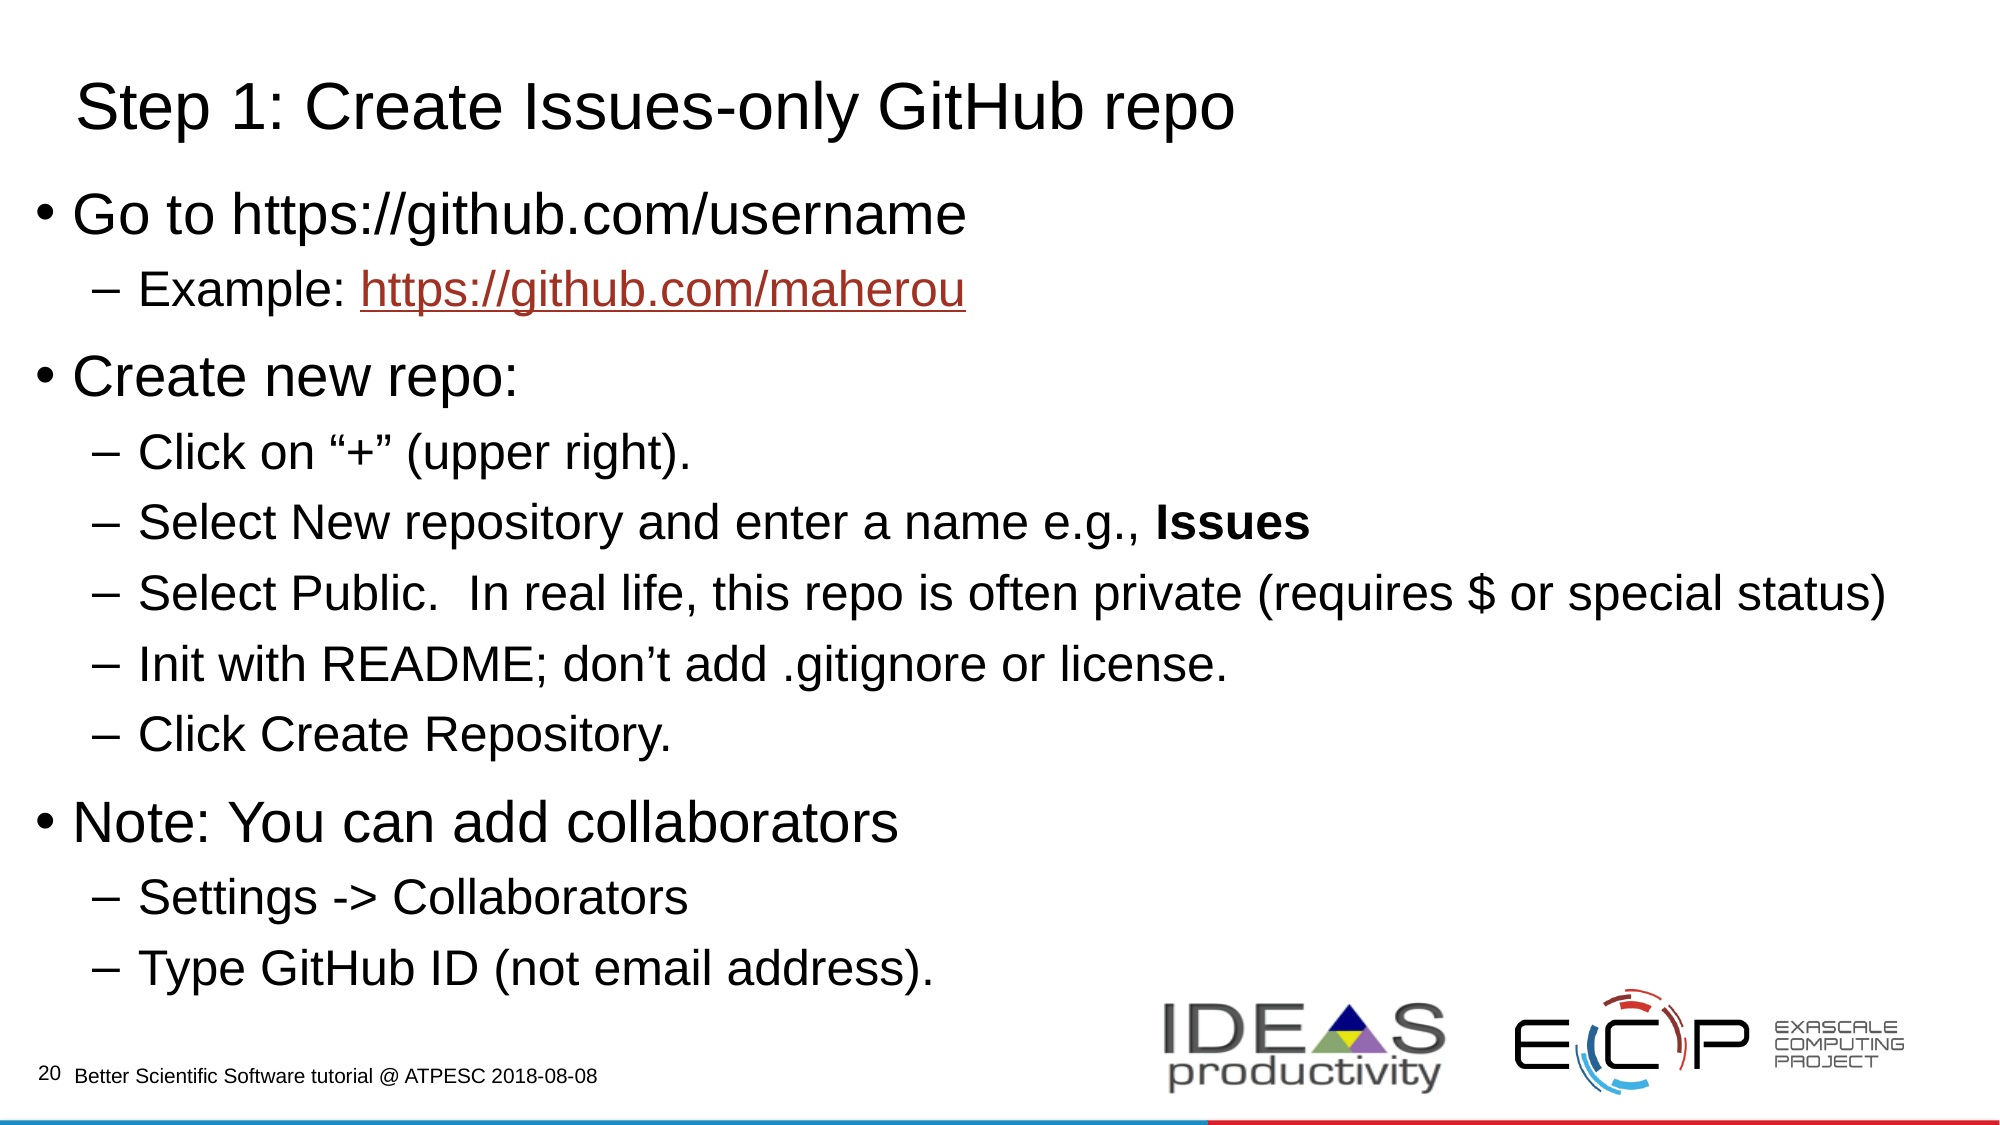

# Step 1: Create Issues-only GitHub repo
Go to https://github.com/username
Example: https://github.com/maherou
Create new repo:
Click on “+” (upper right).
Select New repository and enter a name e.g., Issues
Select Public.  In real life, this repo is often private (requires $ or special status)
Init with README; don’t add .gitignore or license.
Click Create Repository.
Note: You can add collaborators
Settings -> Collaborators
Type GitHub ID (not email address).